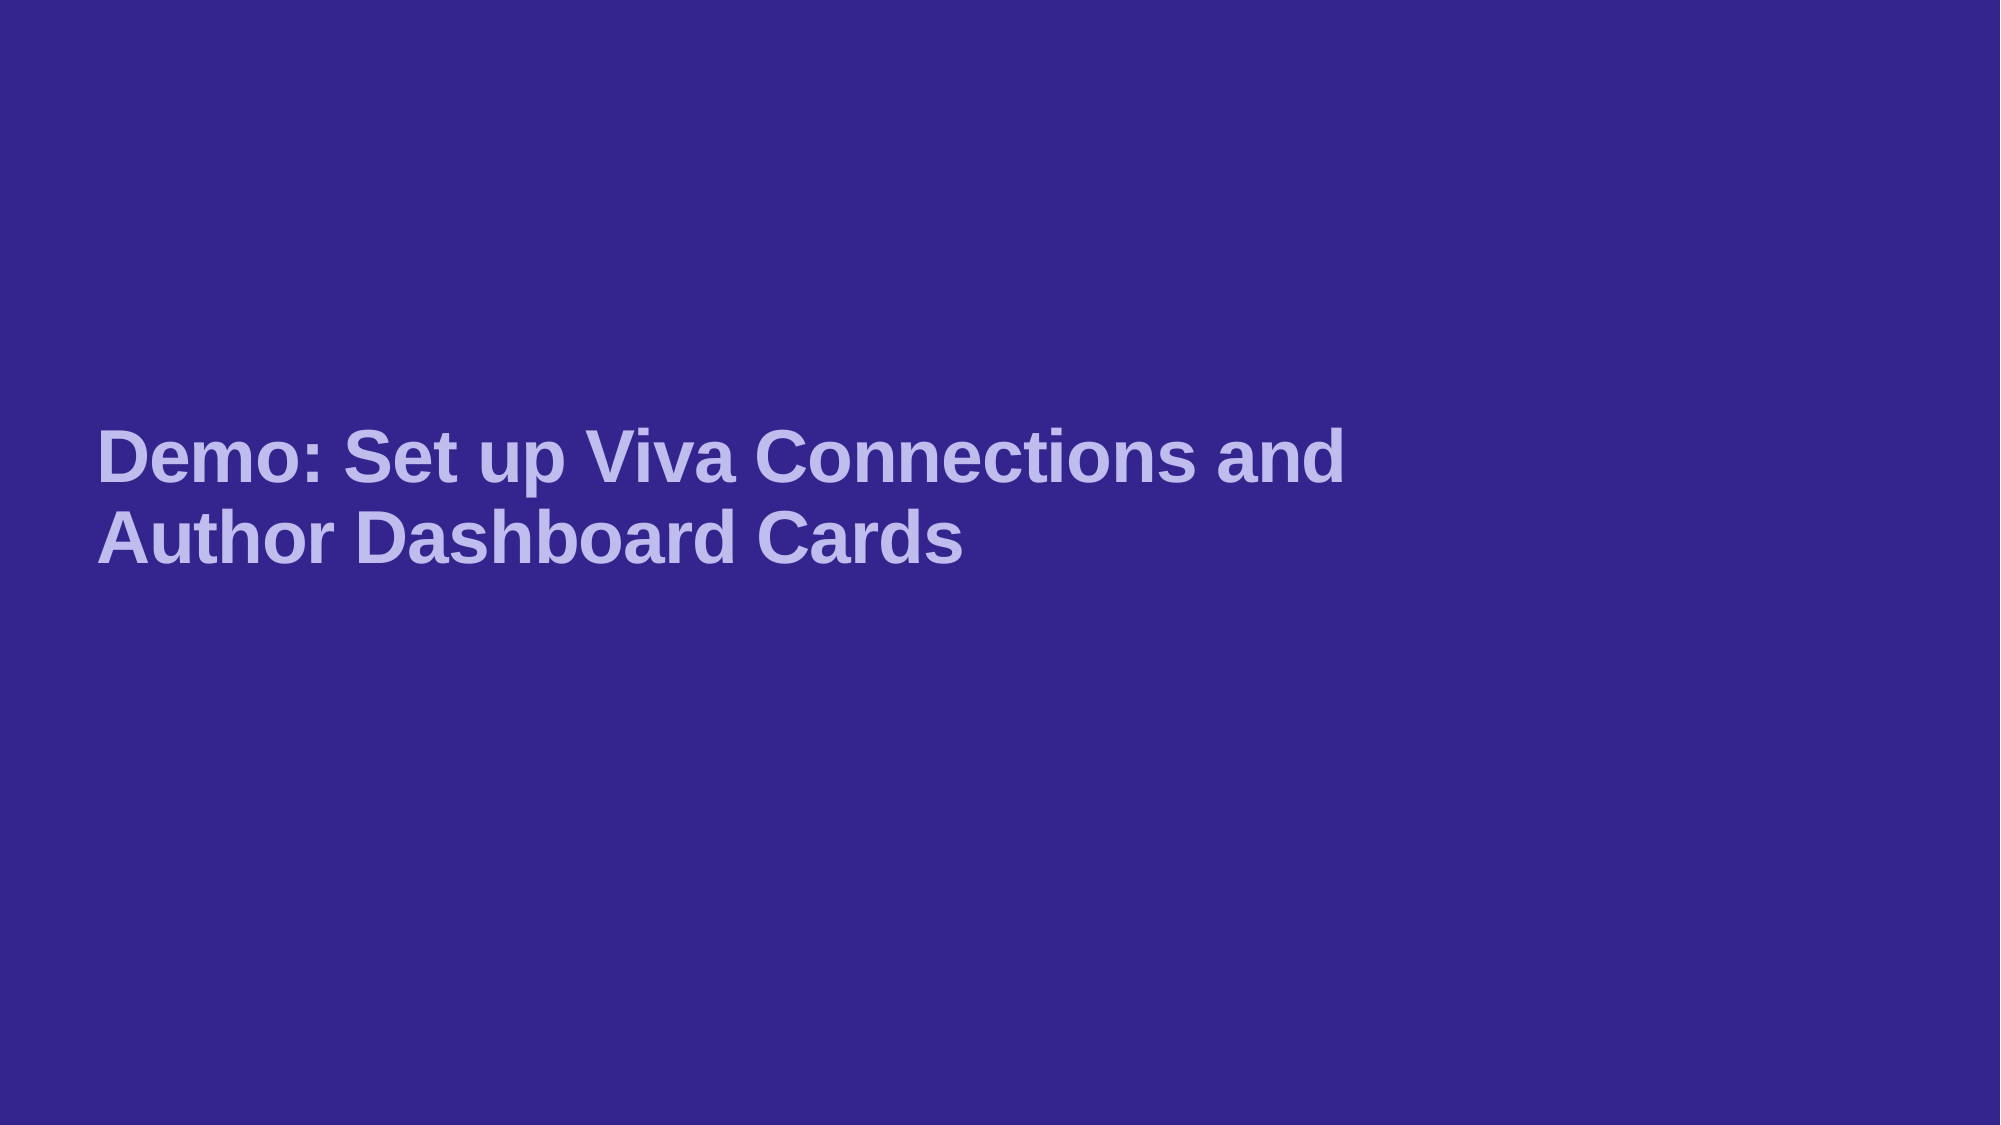

# Demo: Set up Viva Connections and Author Dashboard Cards